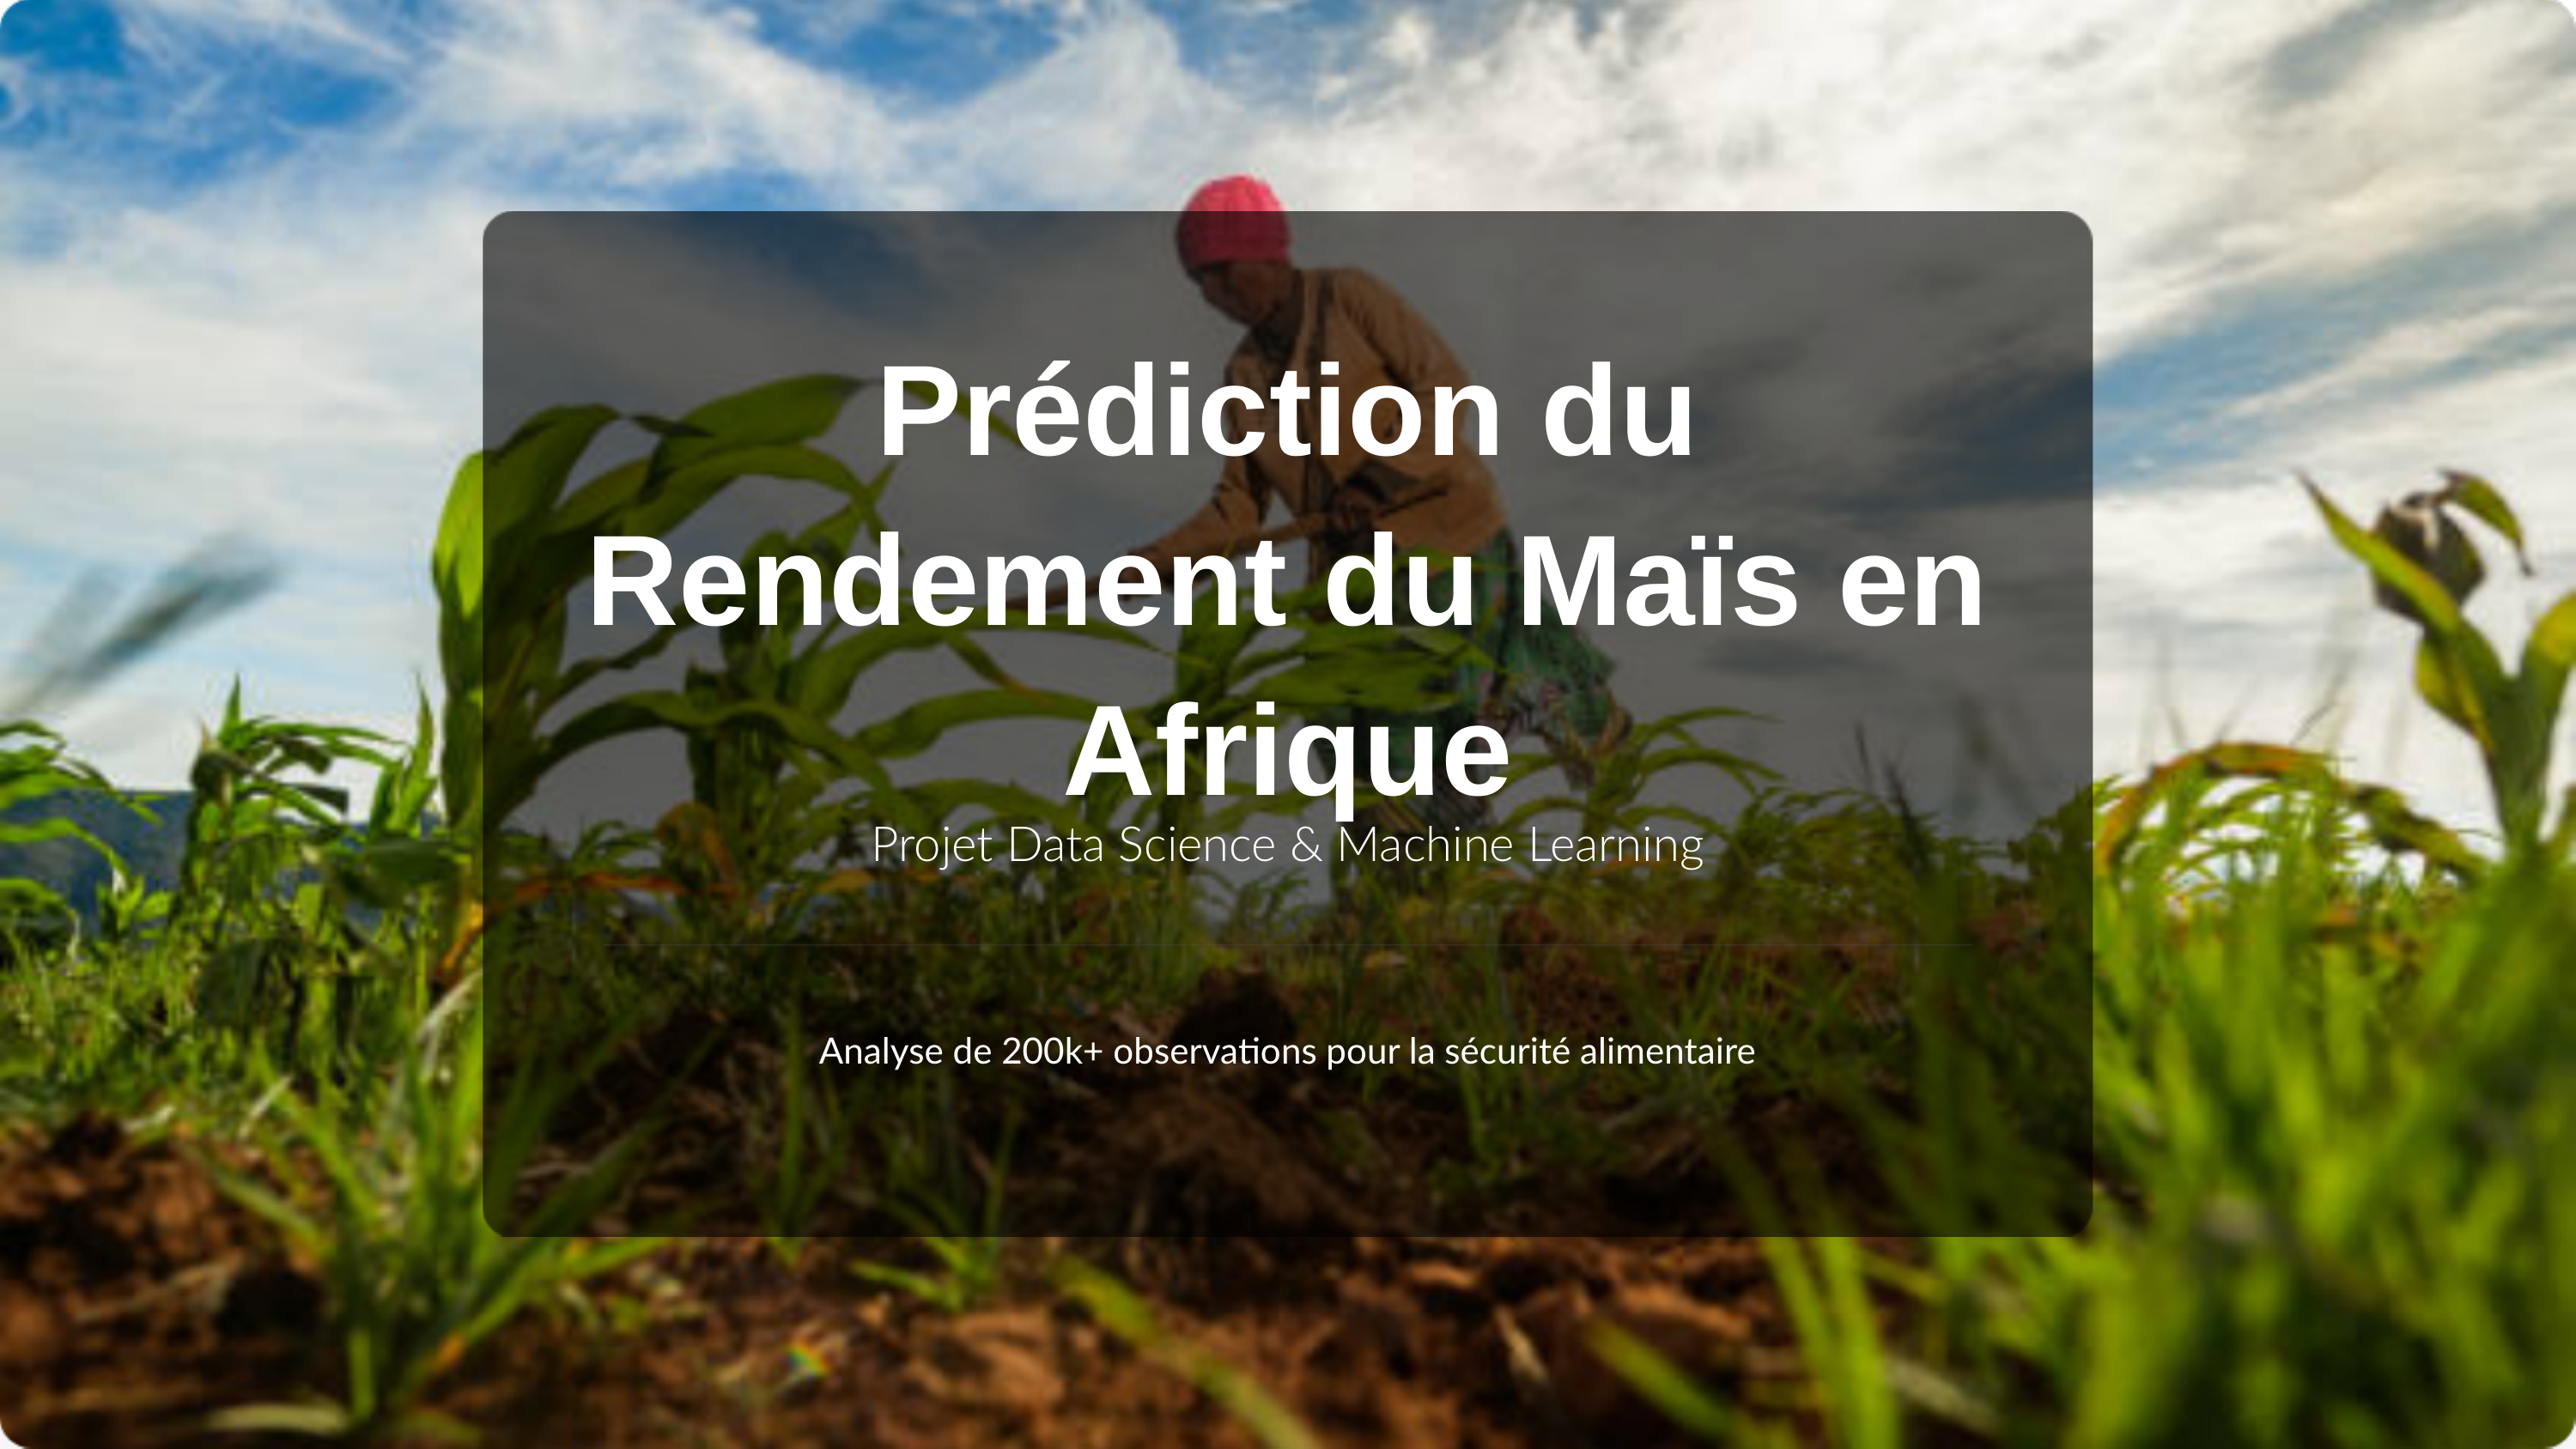

Prédiction du Rendement du Maïs en Afrique
Projet Data Science & Machine Learning

Analyse de 200k+ observations pour la sécurité alimentaire